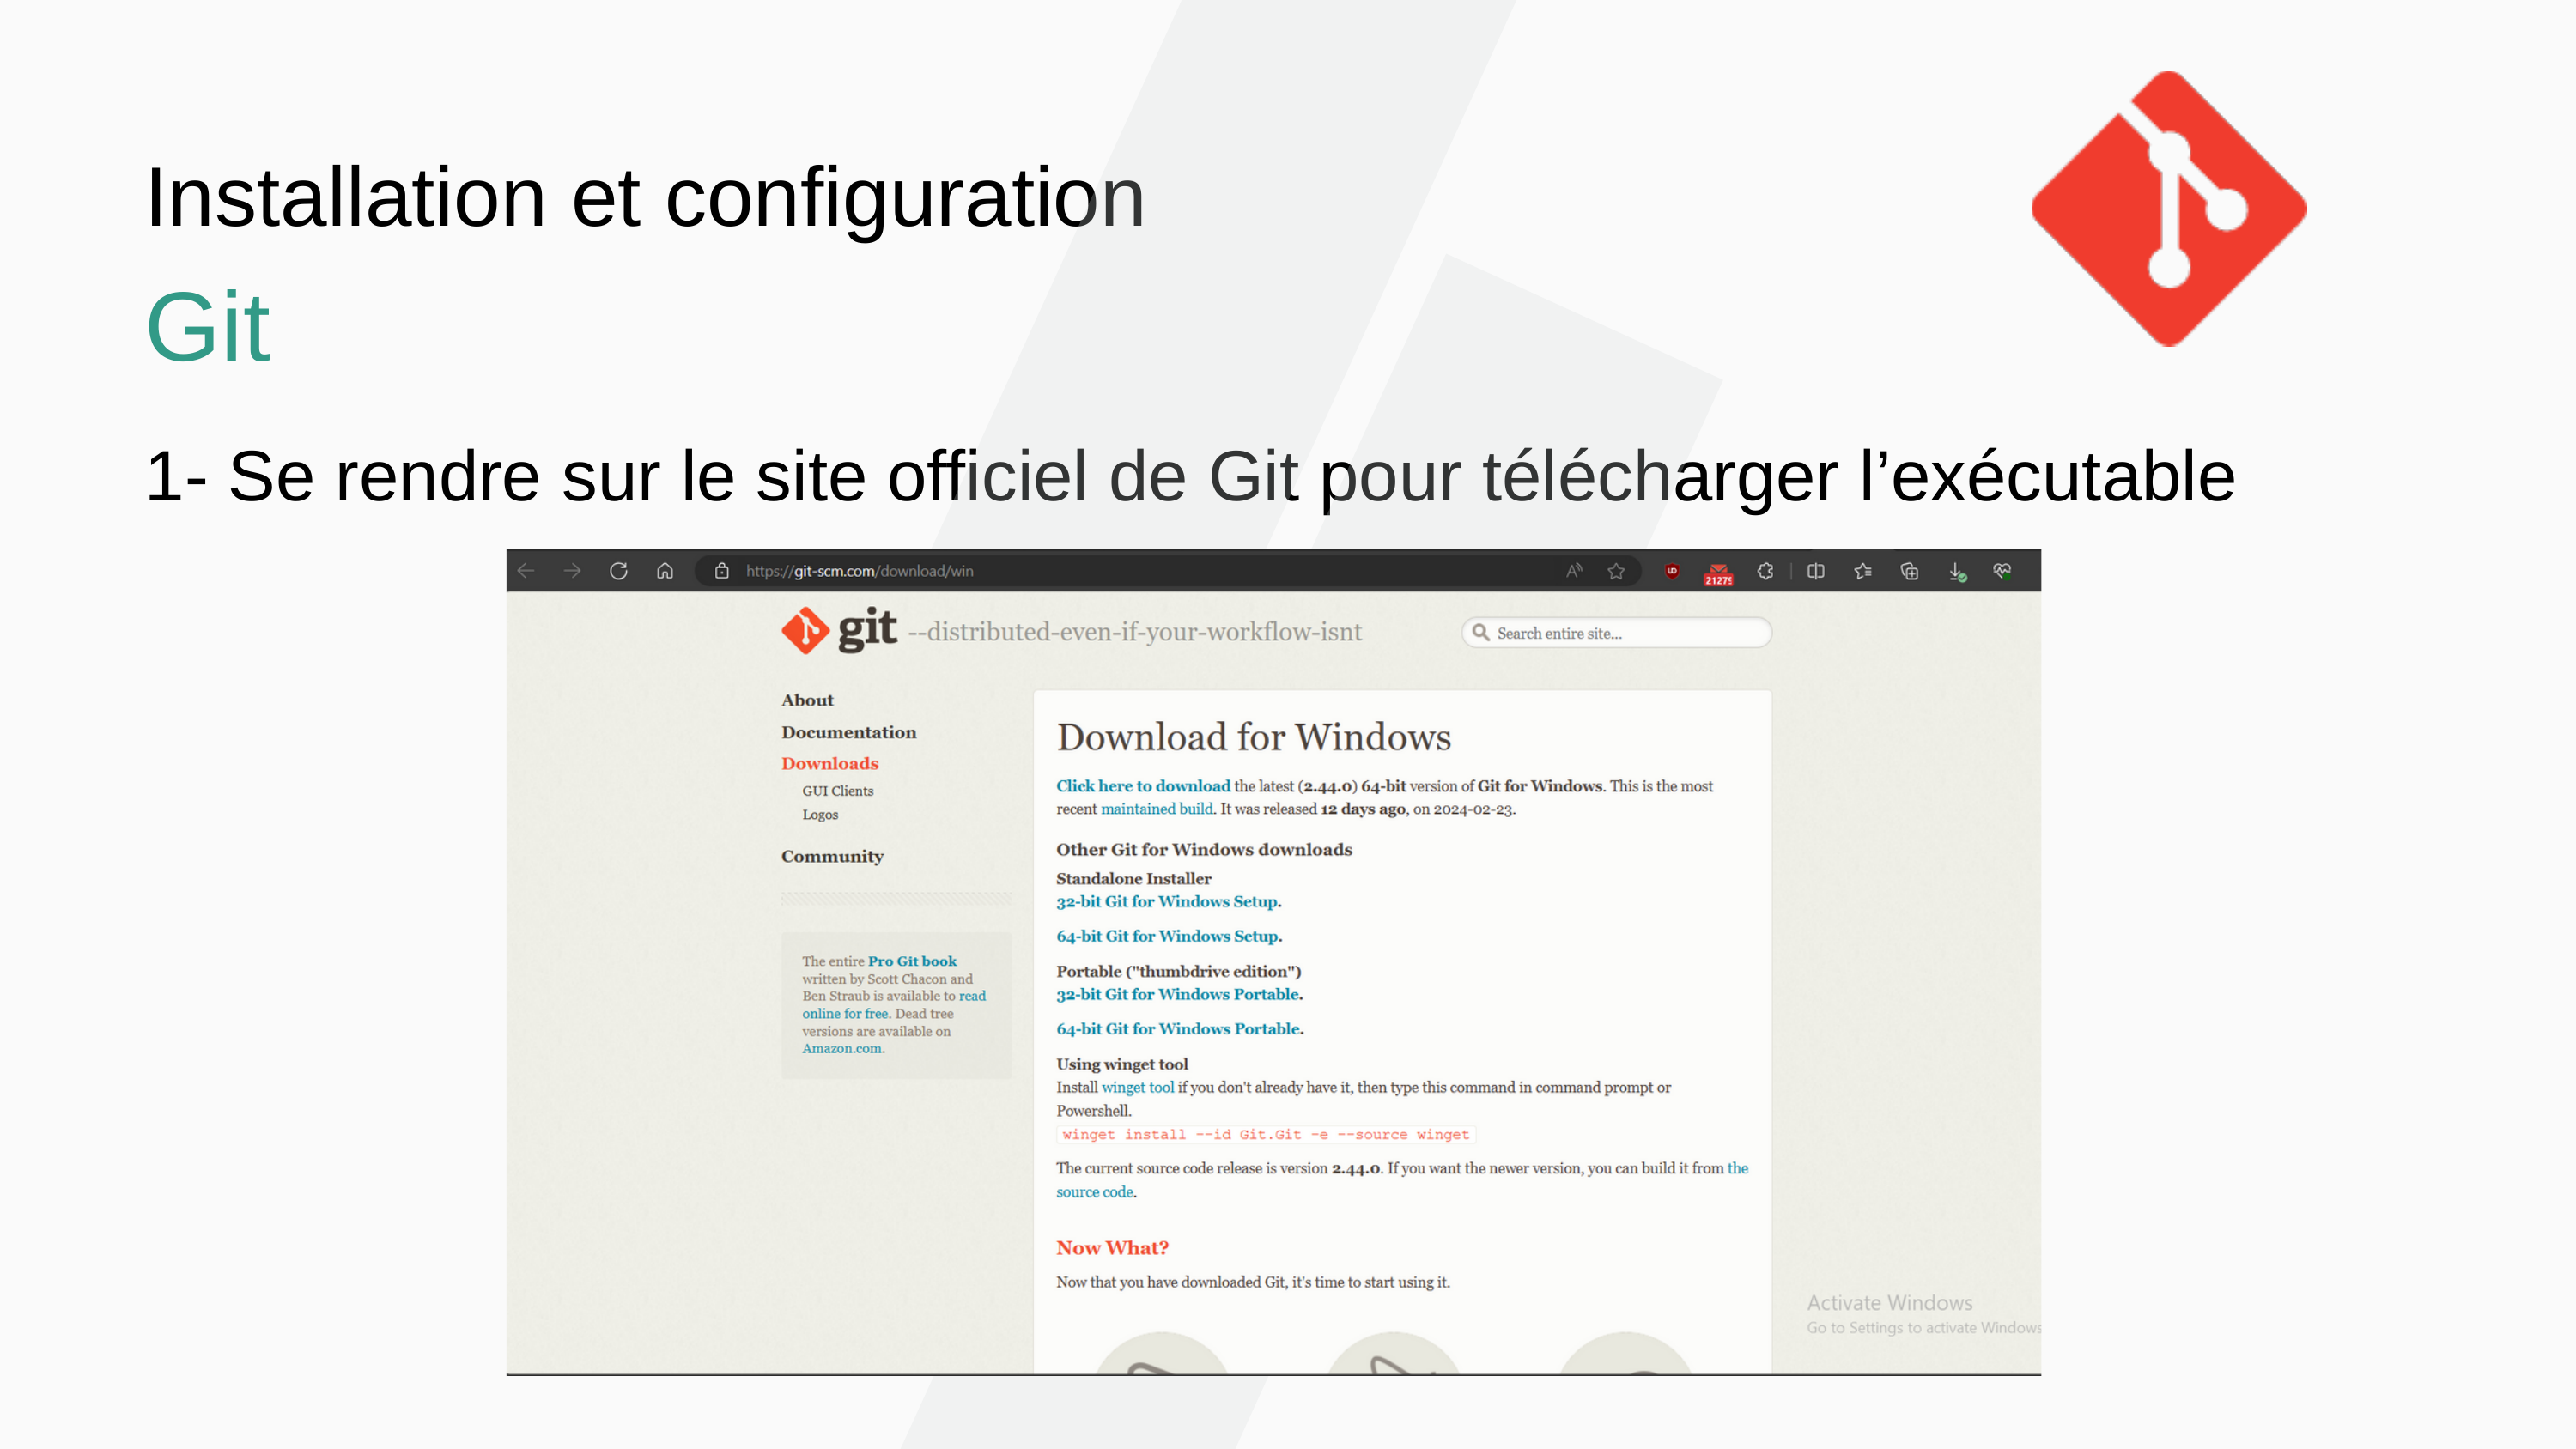

Installation et configuration
Git

1- Se rendre sur le site officiel de Git pour télécharger l’exécutable